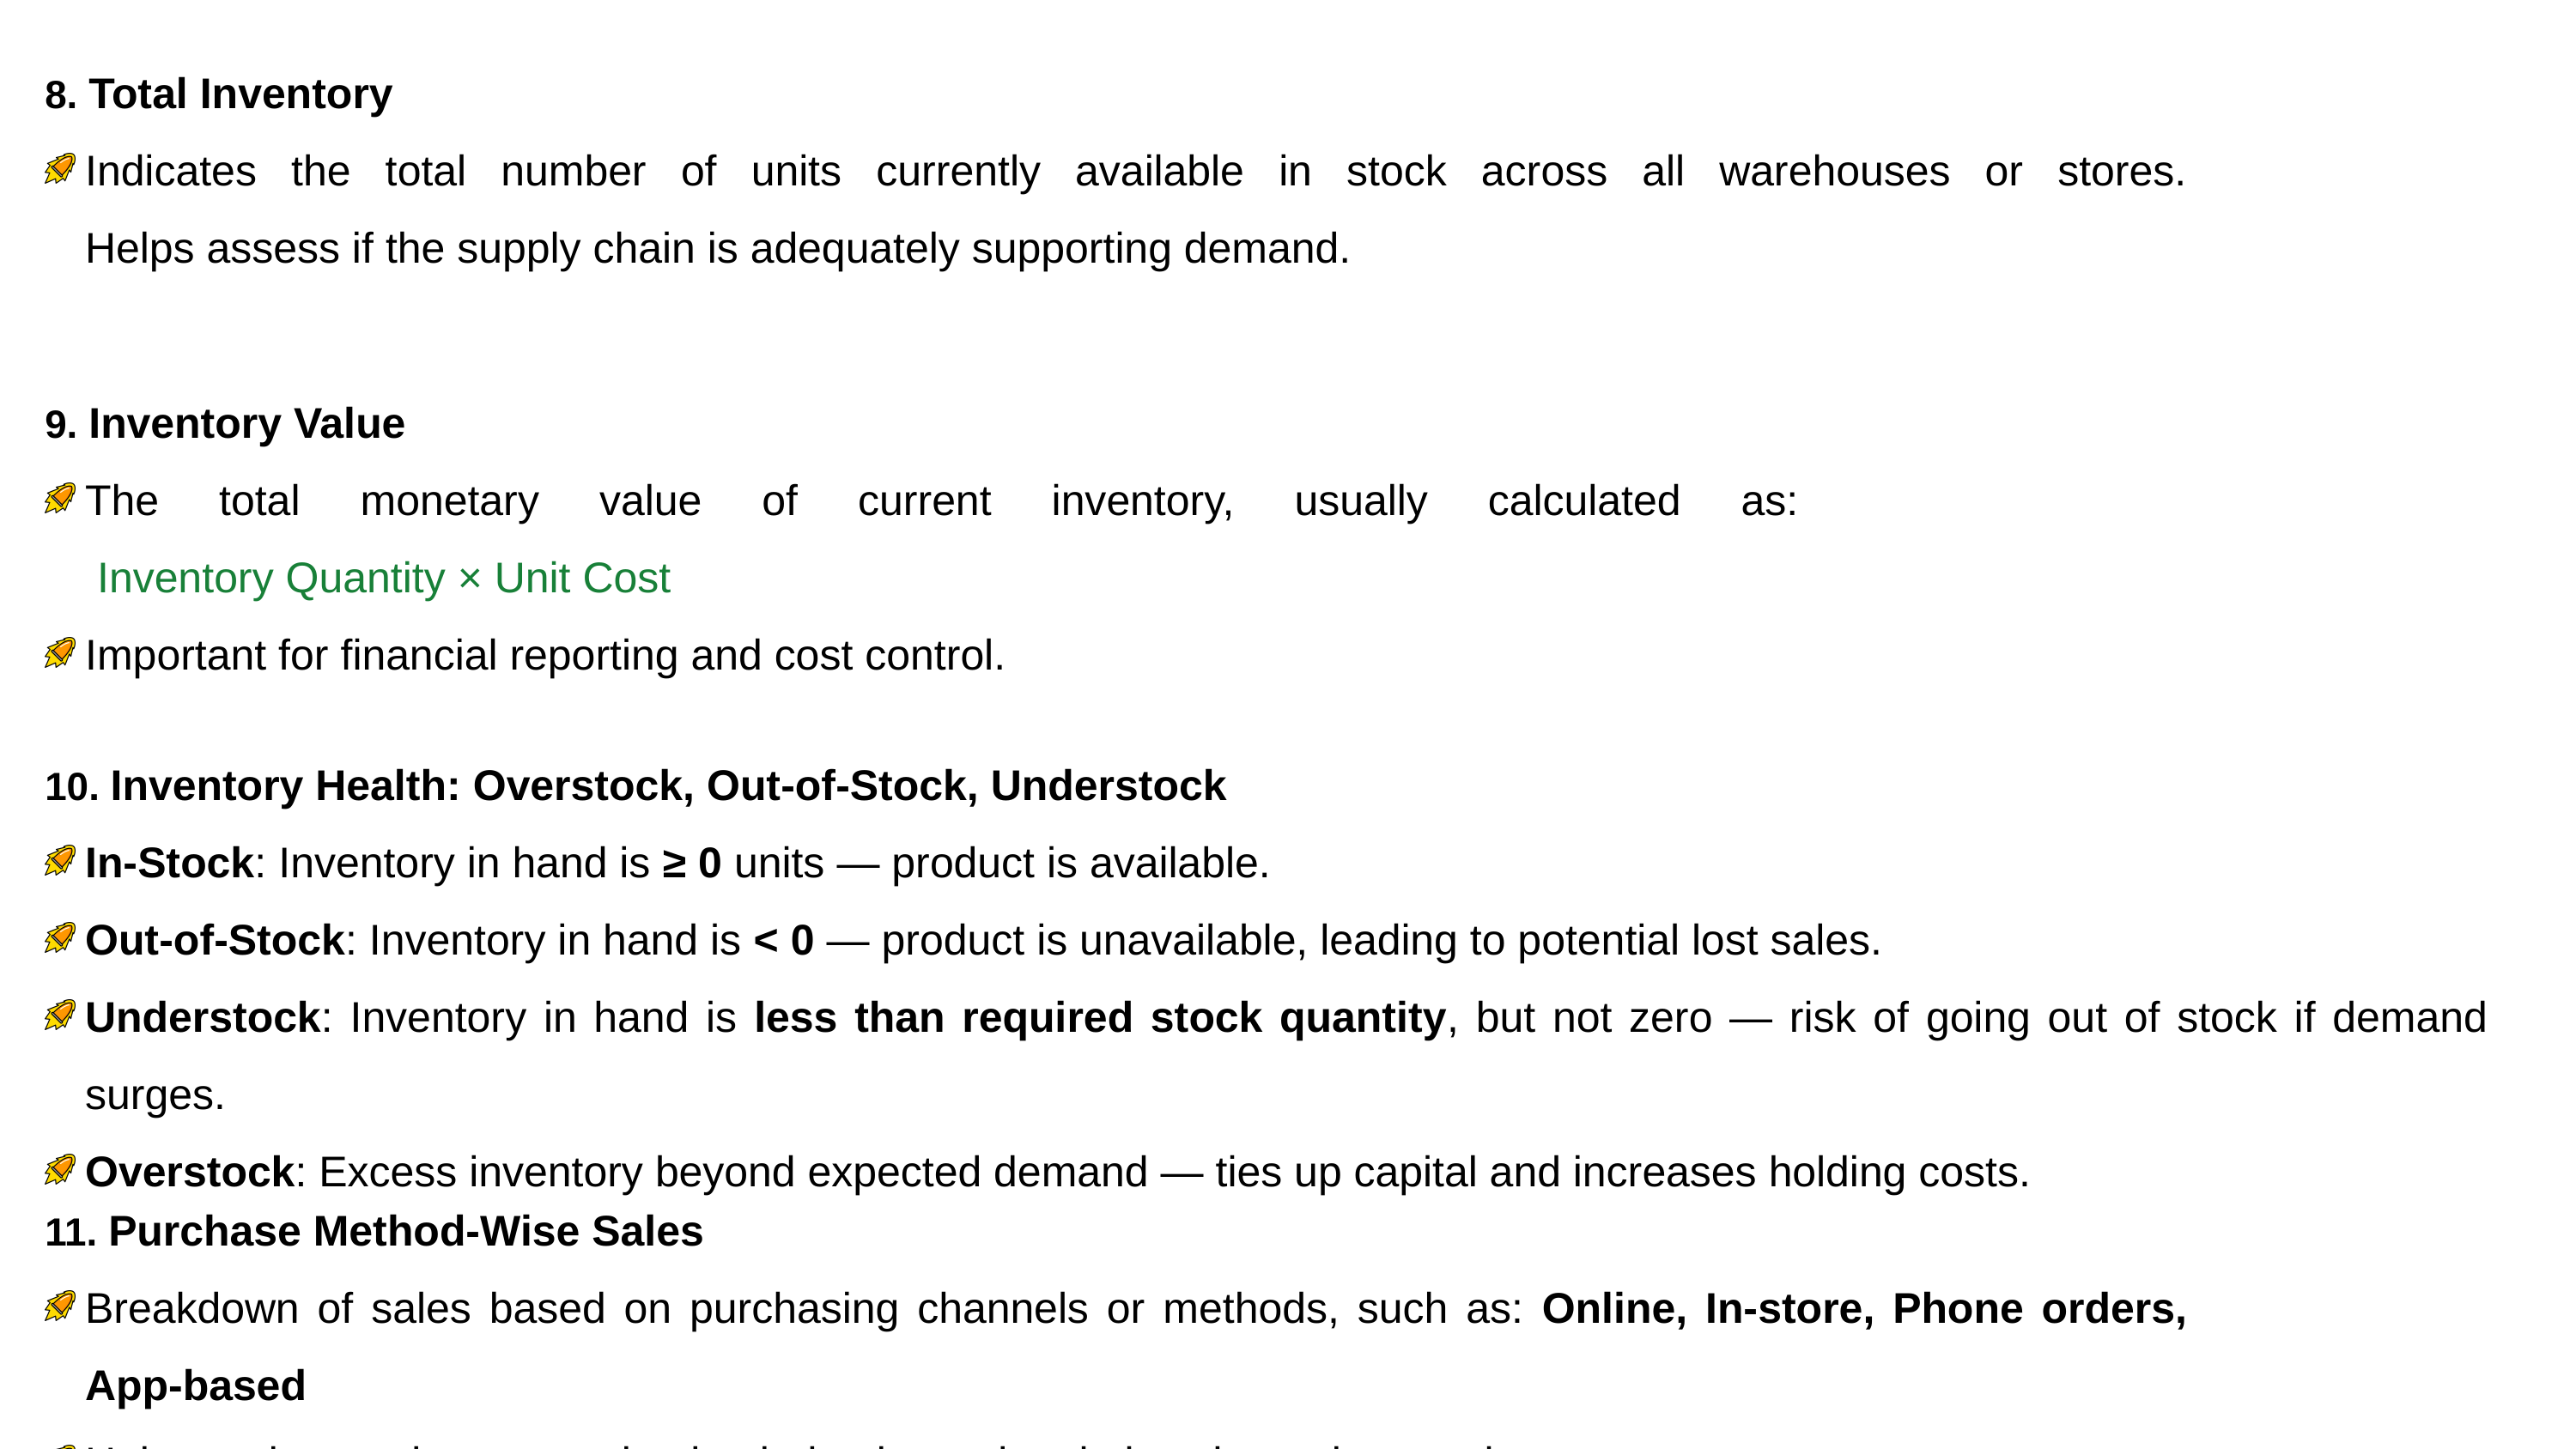

8. Total Inventory
Indicates the total number of units currently available in stock across all warehouses or stores.
Helps assess if the supply chain is adequately supporting demand.
9. Inventory Value
The total monetary value of current inventory, usually calculated as:
 Inventory Quantity × Unit Cost
Important for financial reporting and cost control.
10. Inventory Health: Overstock, Out-of-Stock, Understock
In-Stock: Inventory in hand is ≥ 0 units — product is available.
Out-of-Stock: Inventory in hand is < 0 — product is unavailable, leading to potential lost sales.
Understock: Inventory in hand is less than required stock quantity, but not zero — risk of going out of stock if demand surges.
Overstock: Excess inventory beyond expected demand — ties up capital and increases holding costs.
11. Purchase Method-Wise Sales
Breakdown of sales based on purchasing channels or methods, such as: Online, In-store, Phone orders, App-based
Helps understand customer buying behavior and optimize channel strategies.